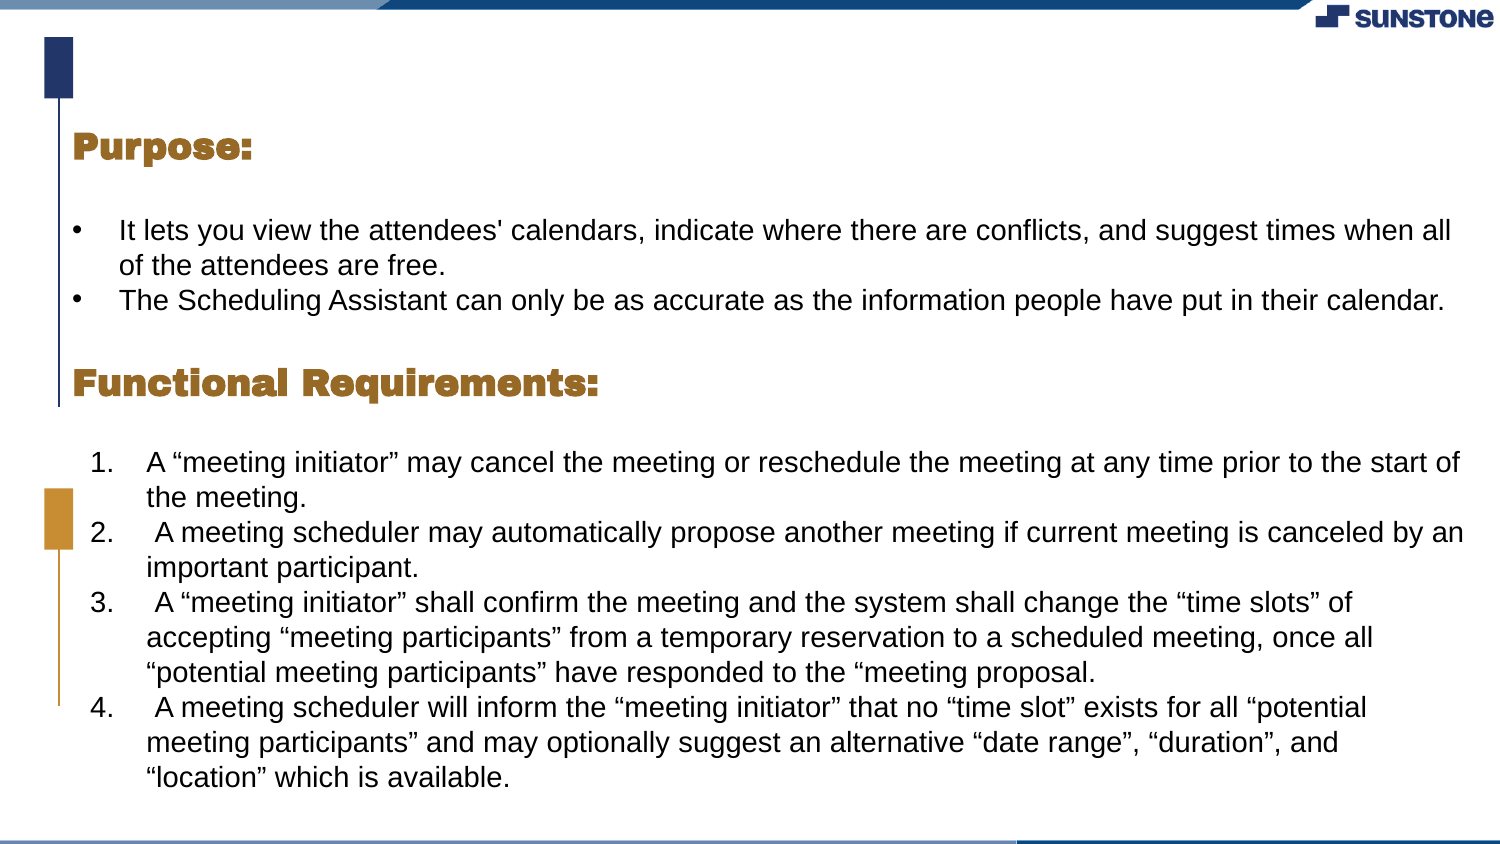

Purpose:

It lets you view the attendees' calendars, indicate where there are conflicts, and suggest times when all of the attendees are free.
The Scheduling Assistant can only be as accurate as the information people have put in their calendar.
Functional Requirements:
A “meeting initiator” may cancel the meeting or reschedule the meeting at any time prior to the start of the meeting.
 A meeting scheduler may automatically propose another meeting if current meeting is canceled by an important participant.
 A “meeting initiator” shall confirm the meeting and the system shall change the “time slots” of accepting “meeting participants” from a temporary reservation to a scheduled meeting, once all “potential meeting participants” have responded to the “meeting proposal.
 A meeting scheduler will inform the “meeting initiator” that no “time slot” exists for all “potential meeting participants” and may optionally suggest an alternative “date range”, “duration”, and “location” which is available.